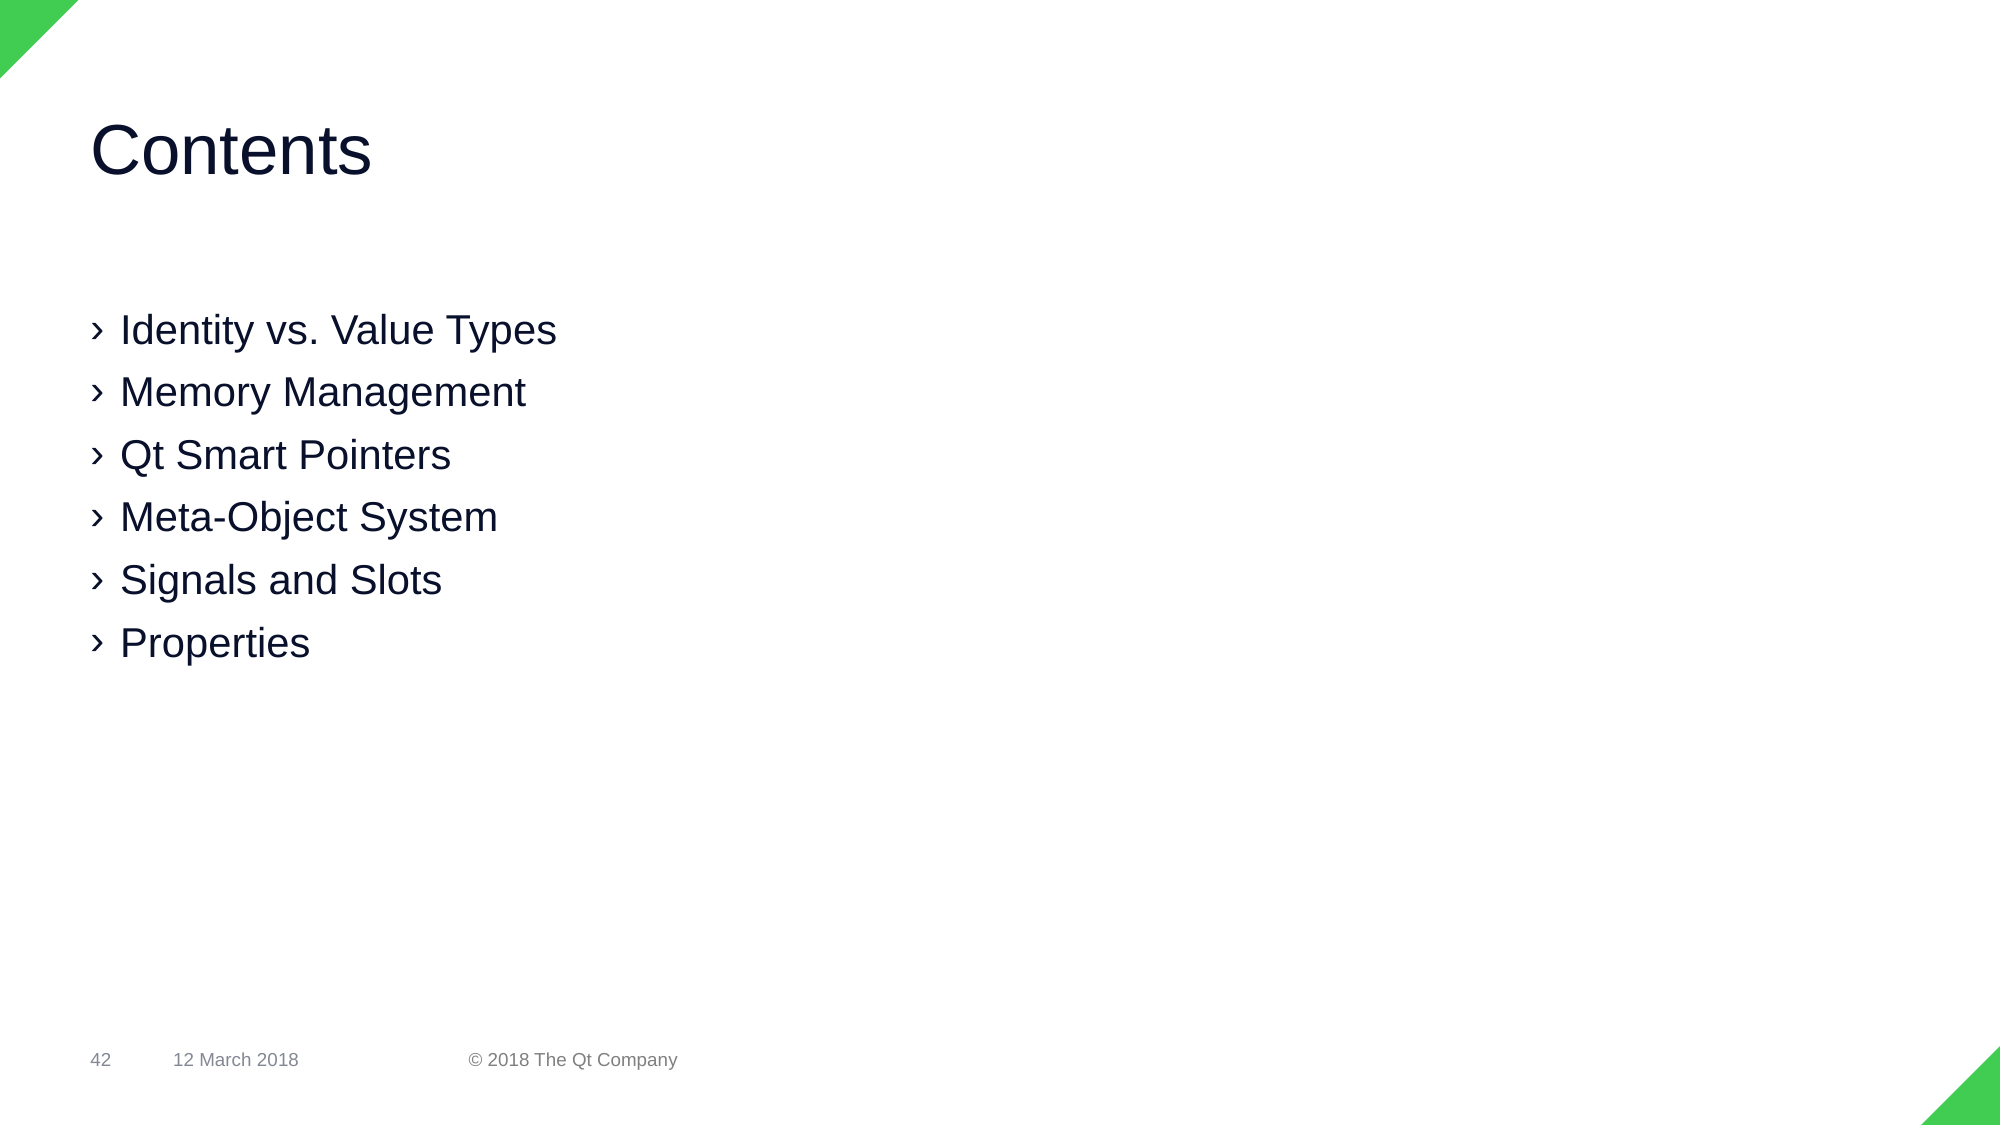

# Contents
Identity vs. Value Types
Memory Management
Qt Smart Pointers
Meta-Object System
Signals and Slots
Properties
42
12 March 2018
© 2018 The Qt Company